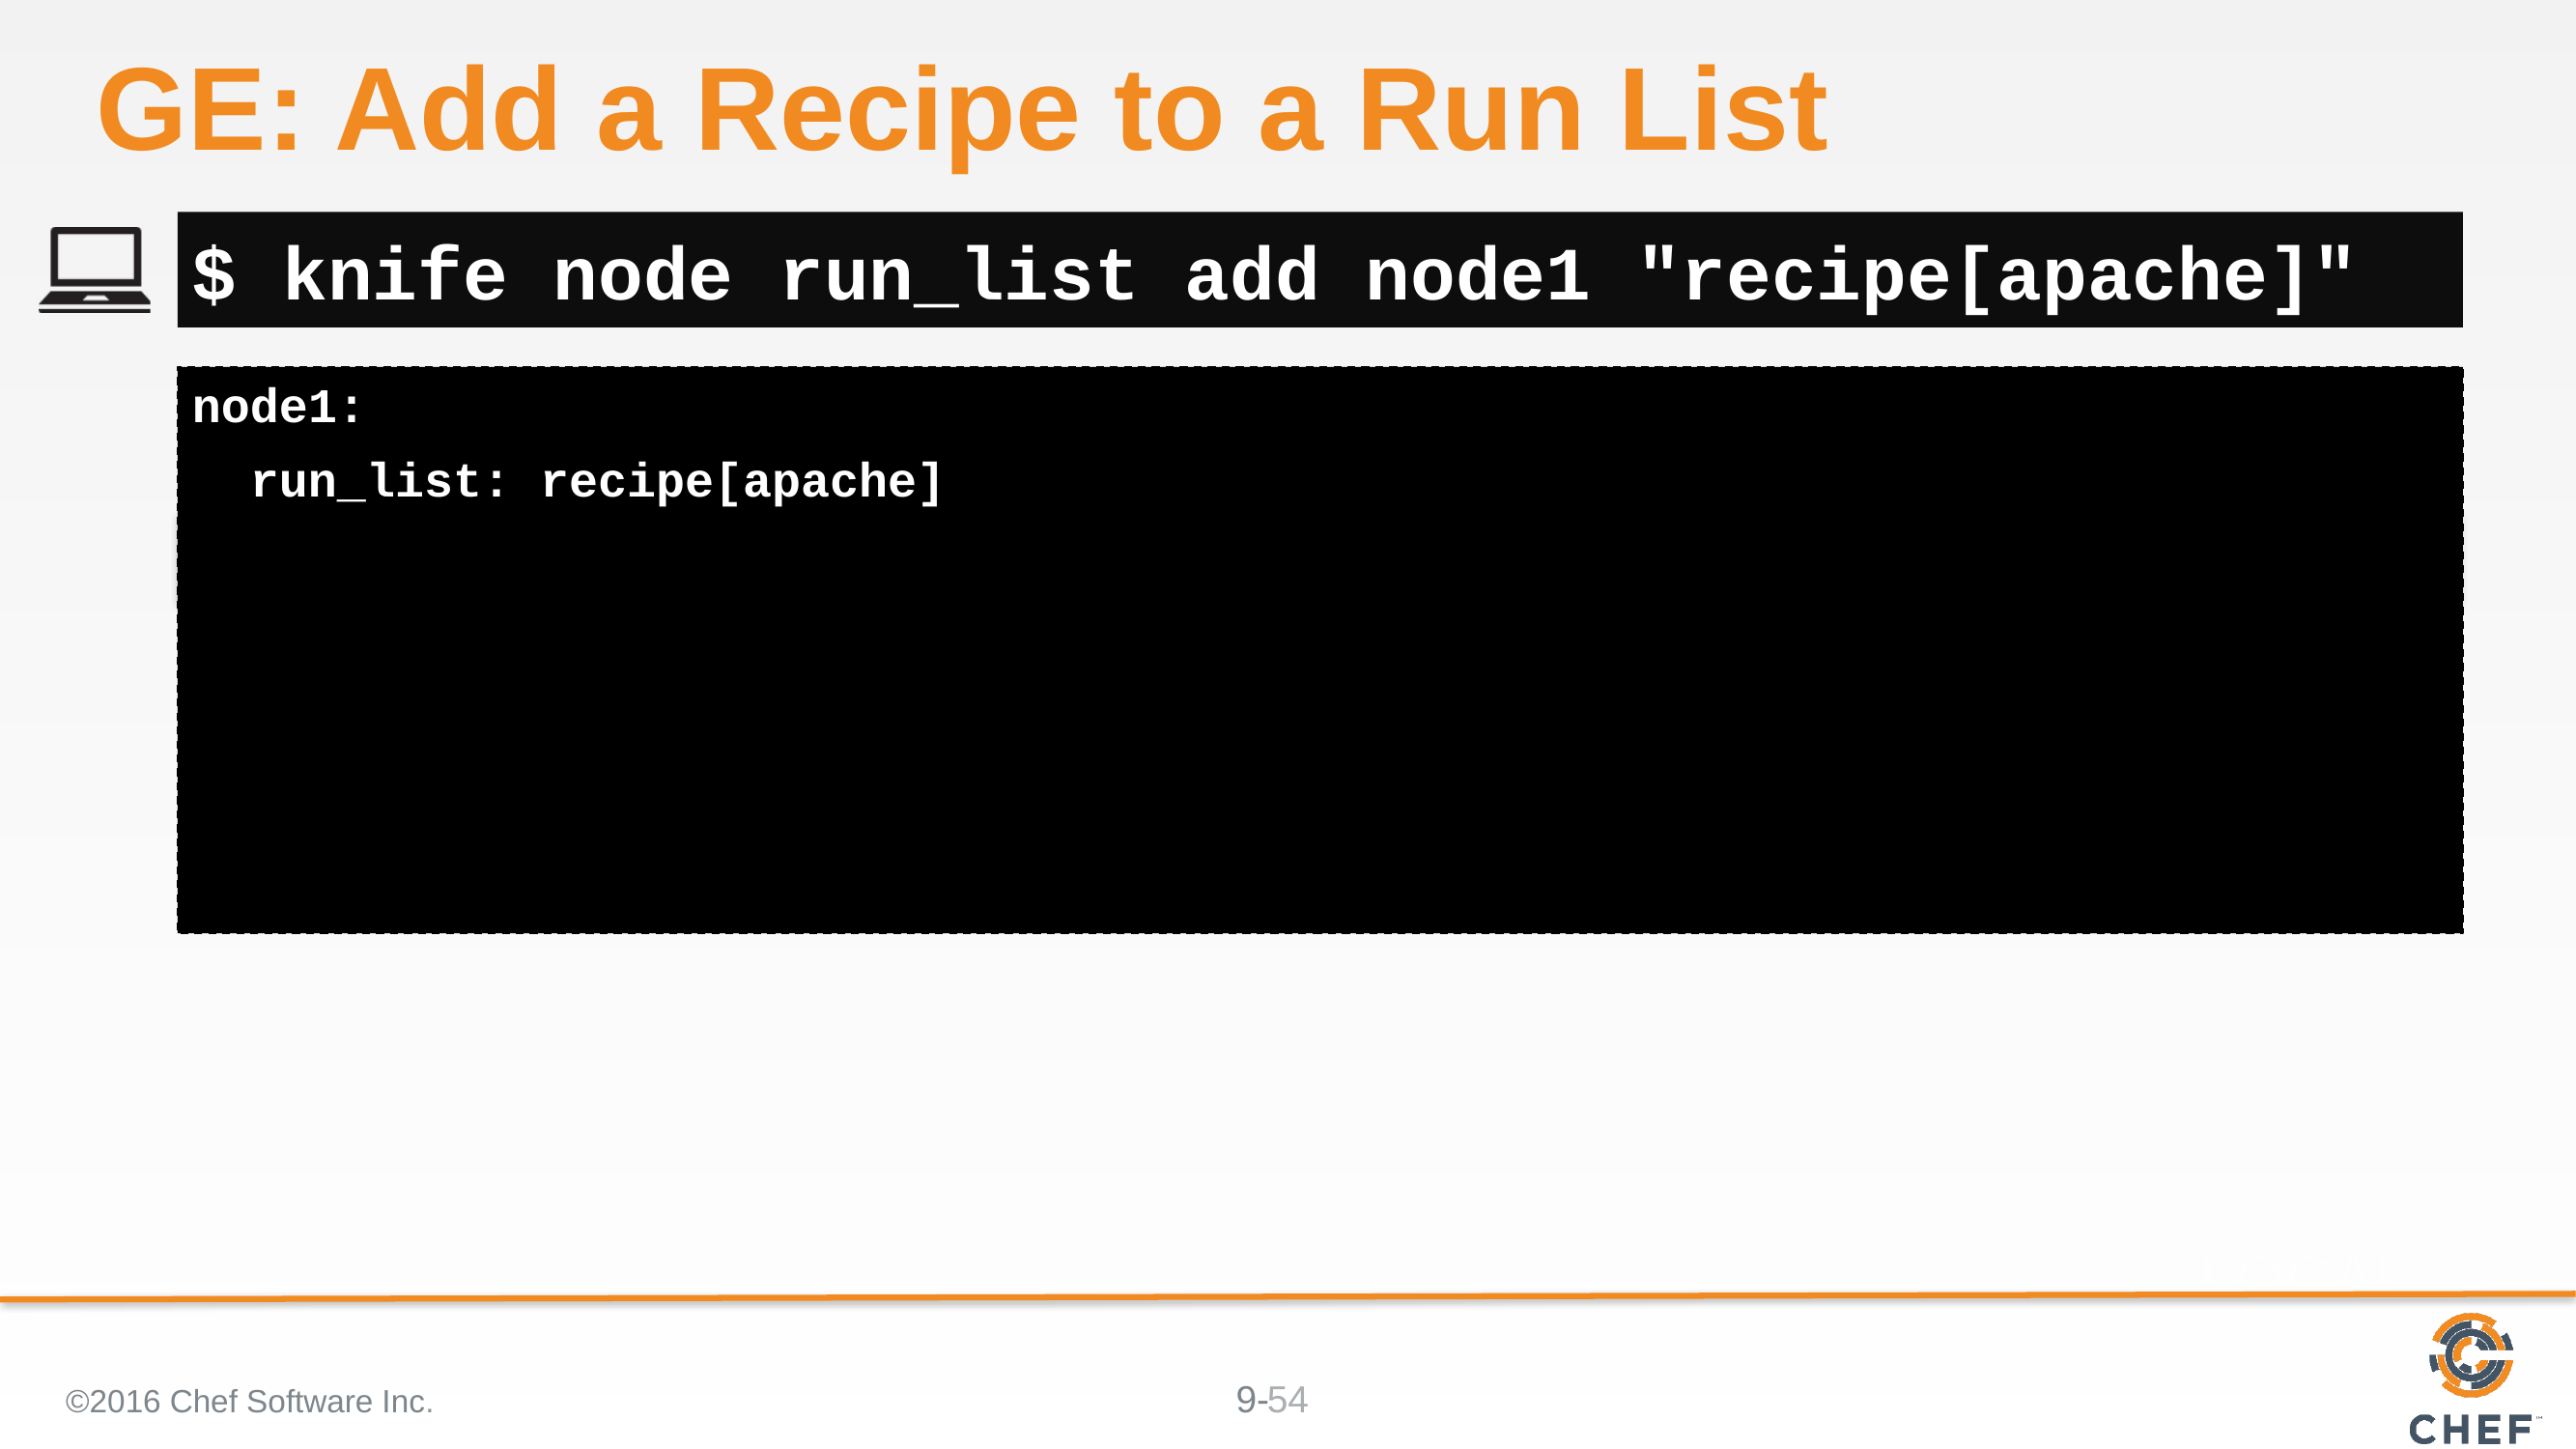

# GE: Add a Recipe to a Run List
$ knife node run_list add node1 "recipe[apache]"
node1:
  run_list: recipe[apache]
©2016 Chef Software Inc.
54